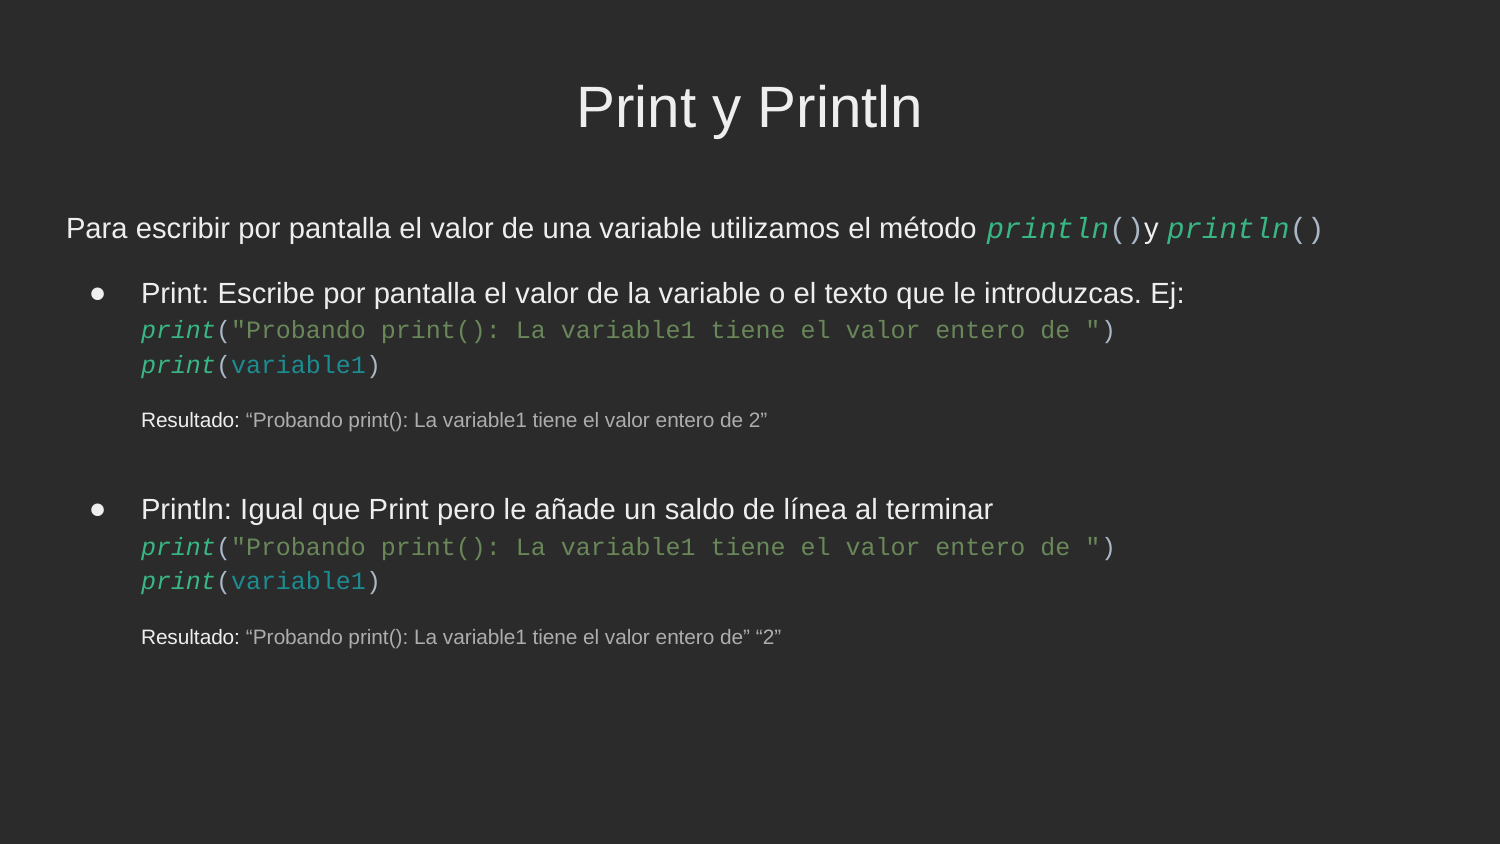

Print y Println
Para escribir por pantalla el valor de una variable utilizamos el método println()y println()
Print: Escribe por pantalla el valor de la variable o el texto que le introduzcas. Ej:
print("Probando print(): La variable1 tiene el valor entero de ")
print(variable1)
Resultado: “Probando print(): La variable1 tiene el valor entero de 2”
Println: Igual que Print pero le añade un saldo de línea al terminar
print("Probando print(): La variable1 tiene el valor entero de ")
print(variable1)
Resultado: “Probando print(): La variable1 tiene el valor entero de” “2”